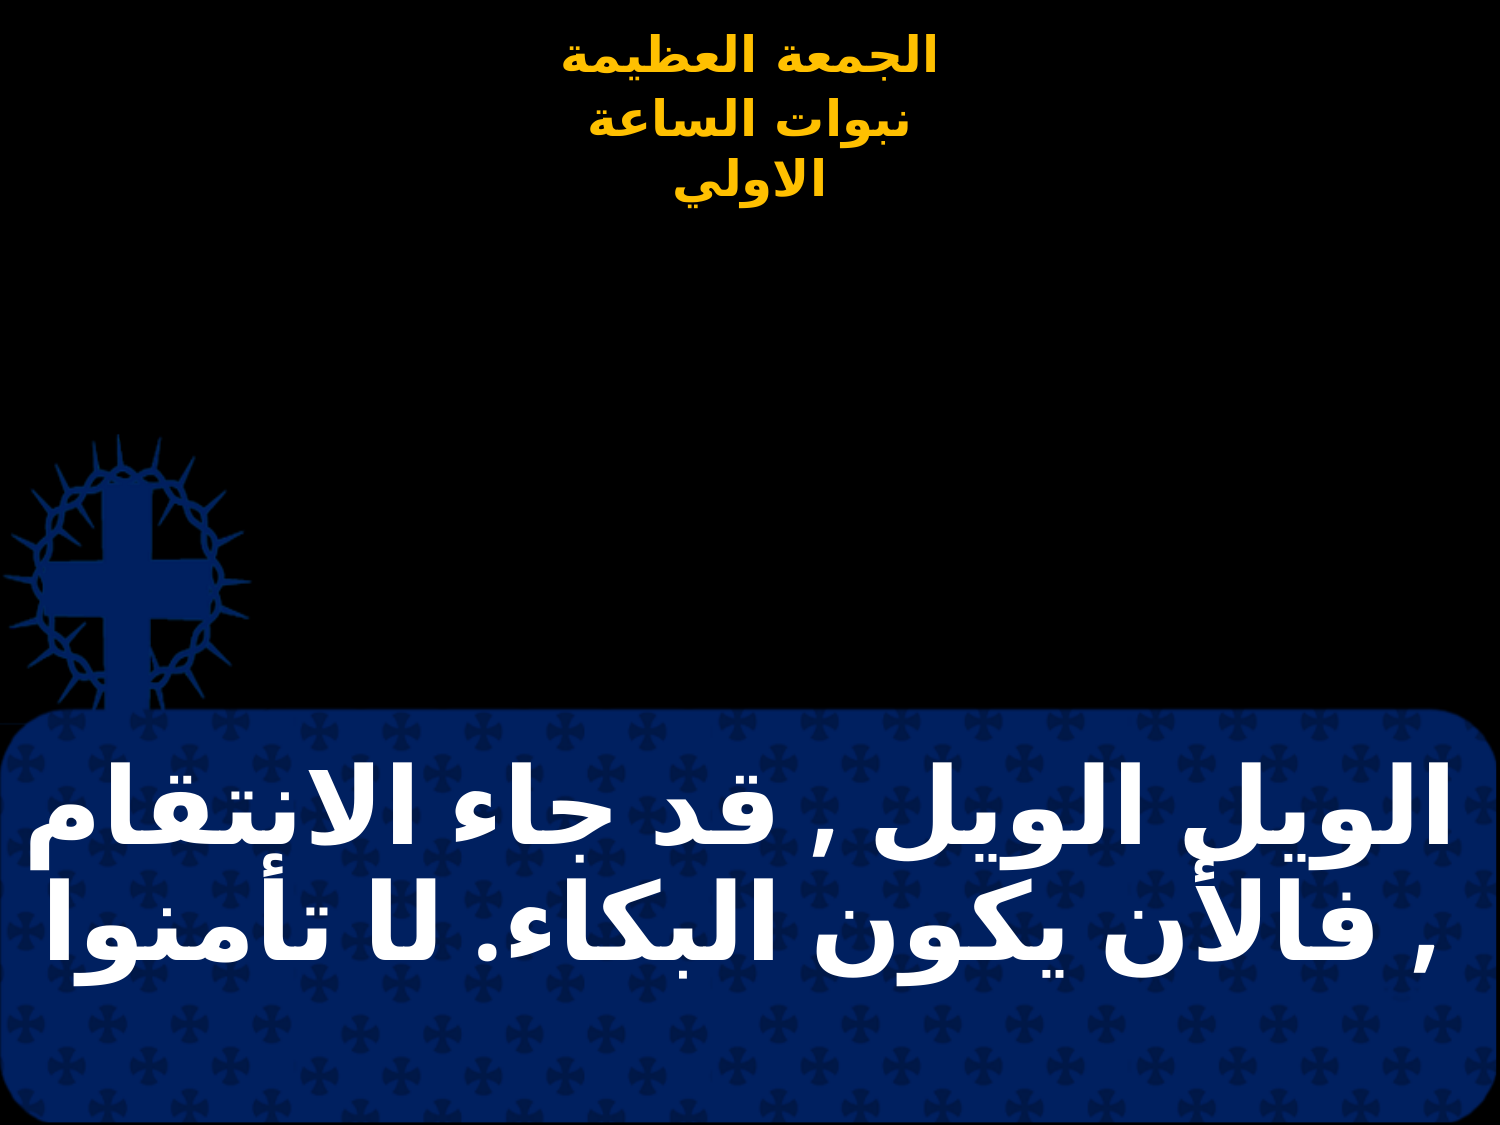

# الويل الويل , قد جاء الانتقام , فالأن يكون البكاء. لا تأمنوا